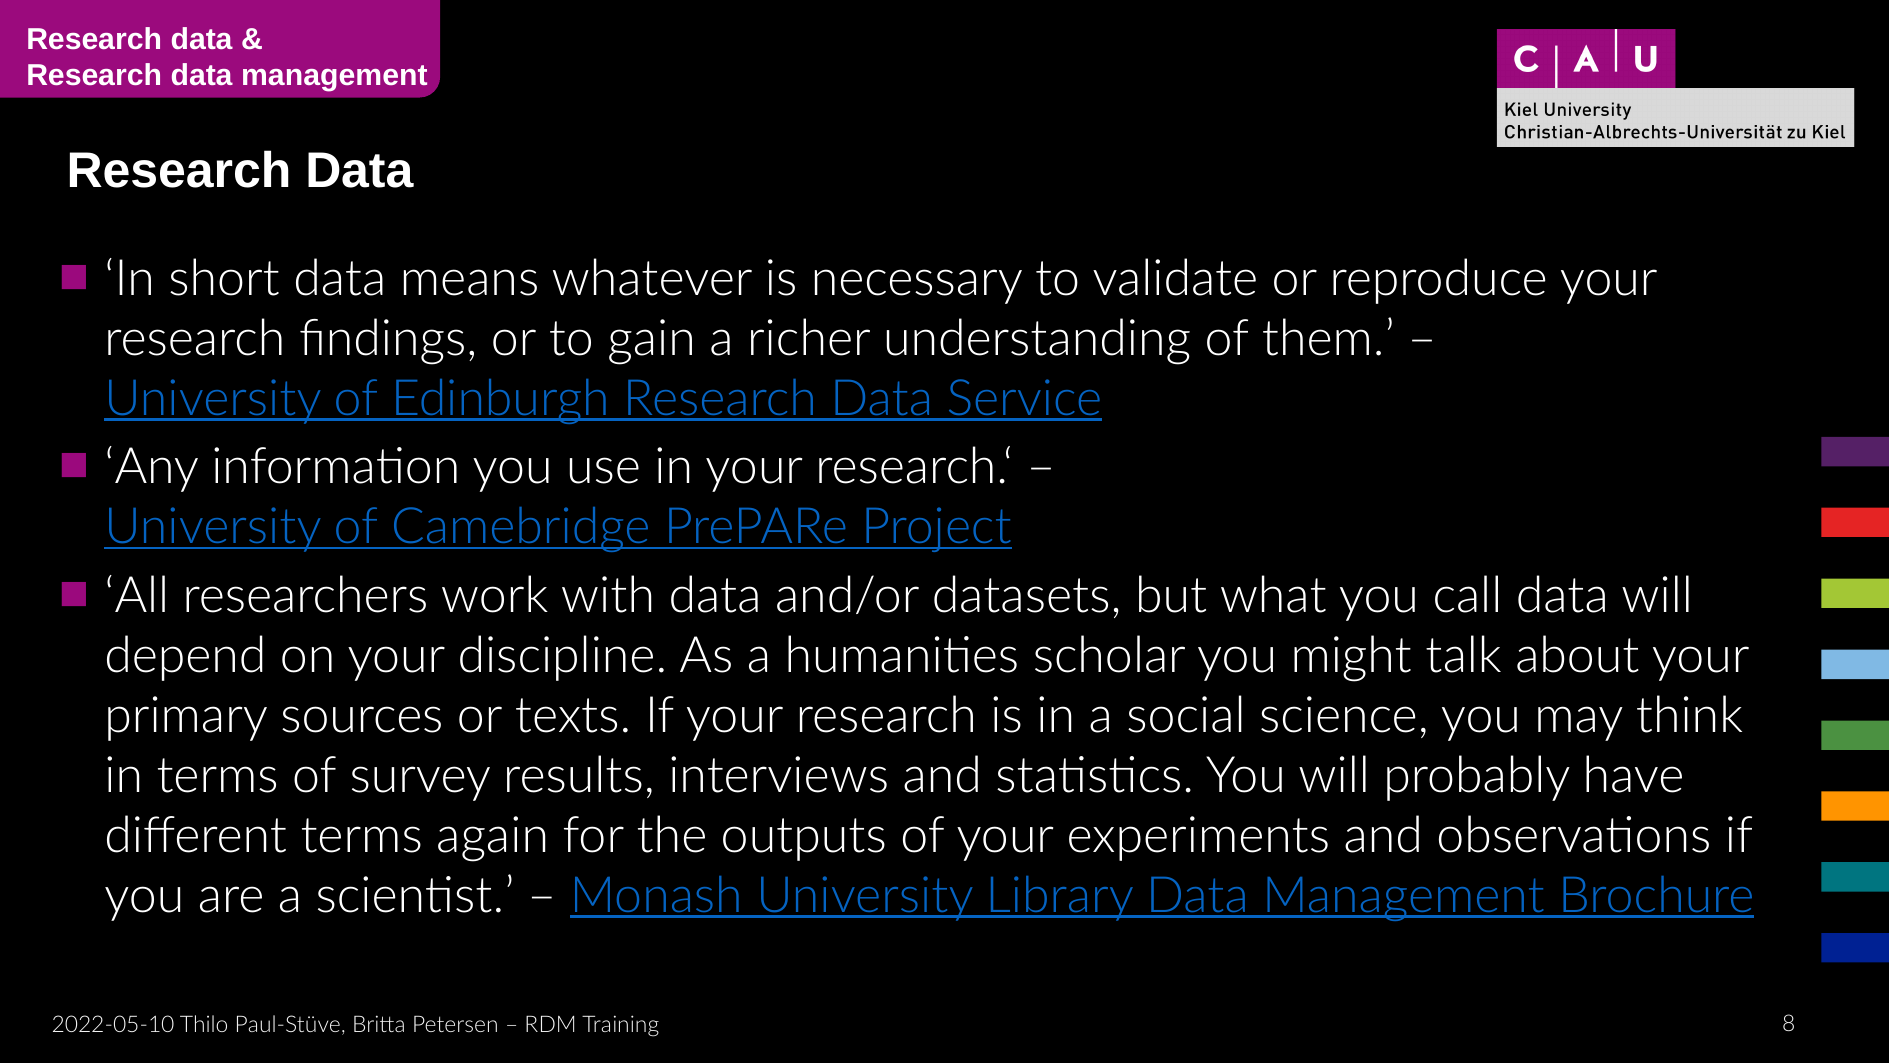

Research data &
Research data management
# Research Data
‘In short data means whatever is necessary to validate or reproduce your research findings, or to gain a richer understanding of them.’ – University of Edinburgh Research Data Service
‘Any information you use in your research.‘ – University of Camebridge PrePARe Project
‘All researchers work with data and/or datasets, but what you call data will depend on your discipline. As a humanities scholar you might talk about your primary sources or texts. If your research is in a social science, you may think in terms of survey results, interviews and statistics. You will probably have different terms again for the outputs of your experiments and observations if you are a scientist.’ – Monash University Library Data Management Brochure

8